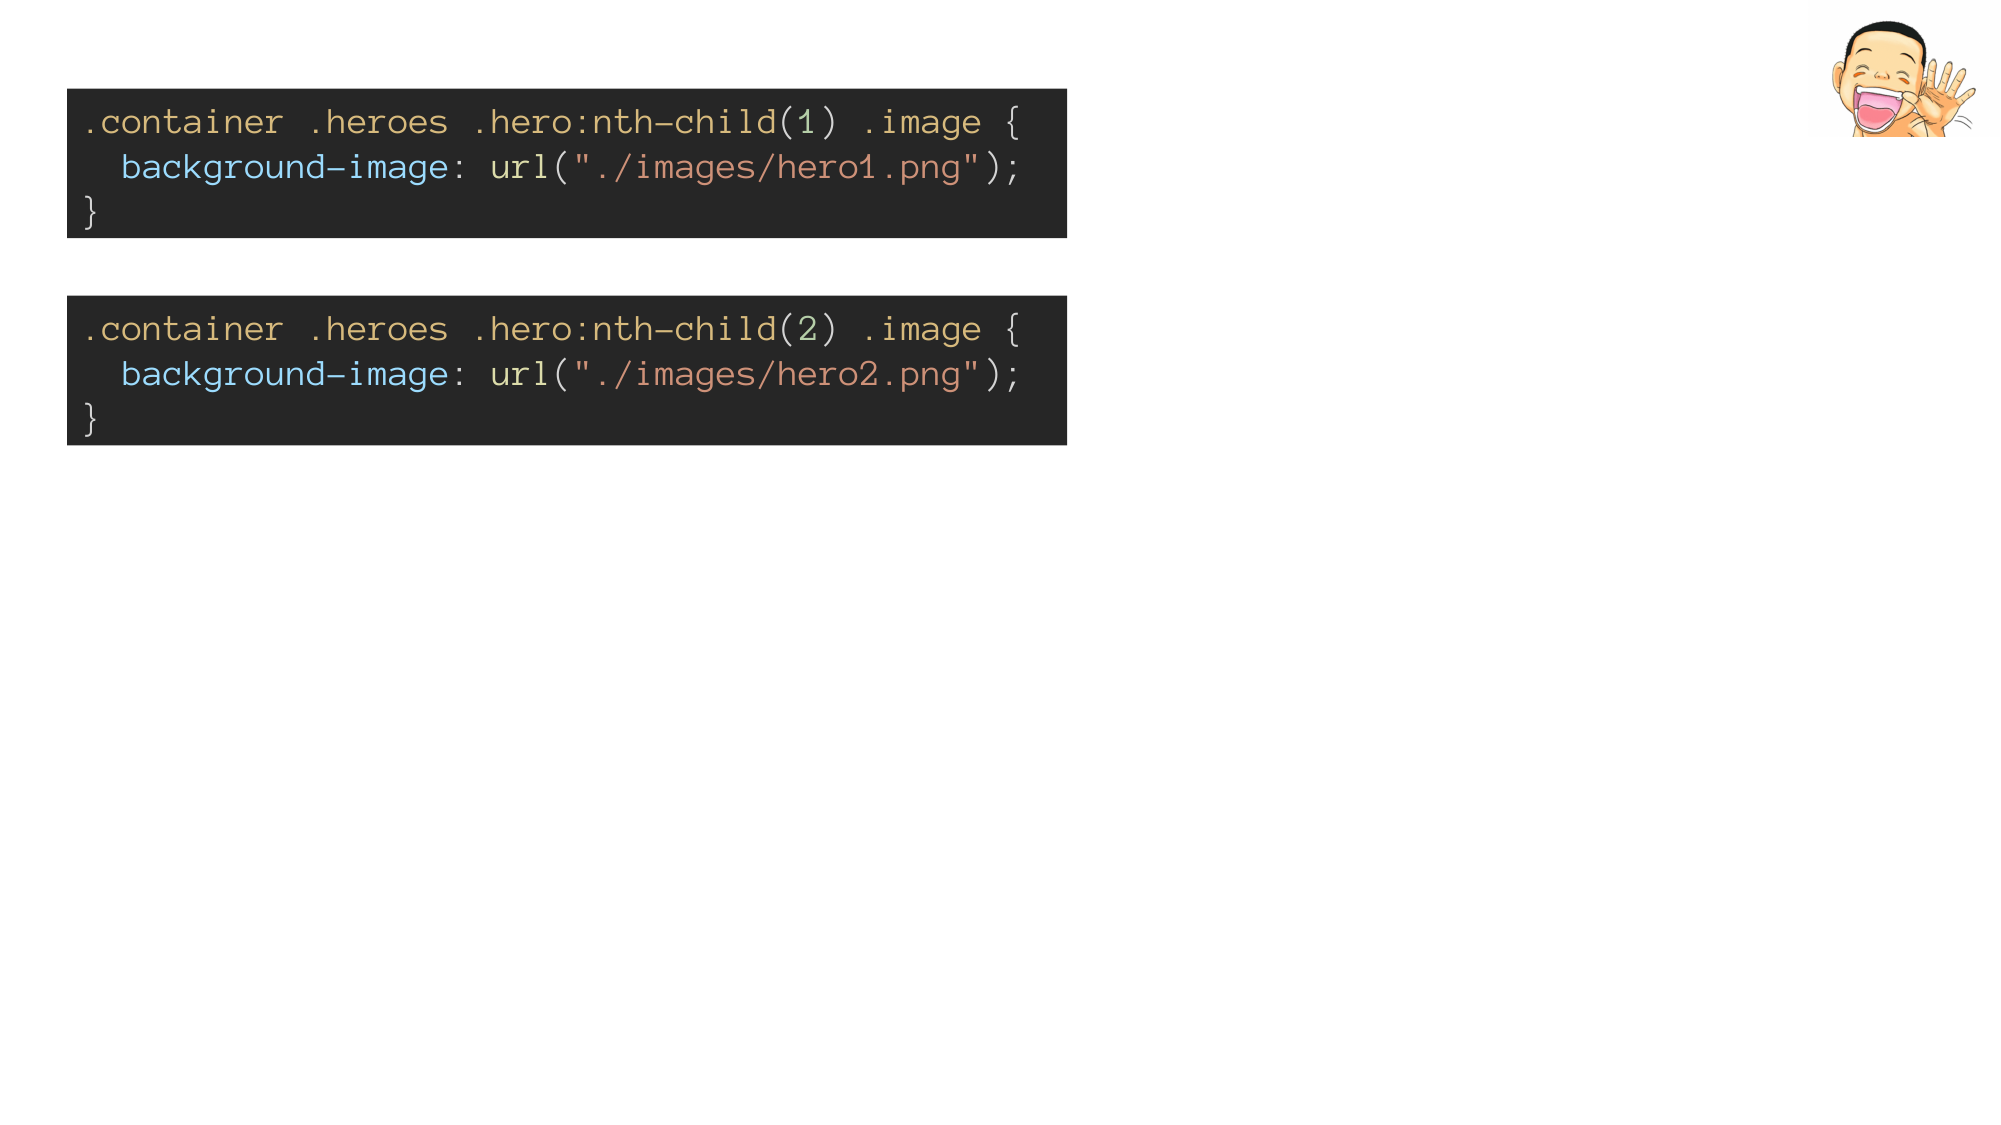

.container .heroes .hero:nth-child(1) .image {
  background-image: url("./images/hero1.png");
}
.container .heroes .hero:nth-child(2) .image {
  background-image: url("./images/hero2.png");
}